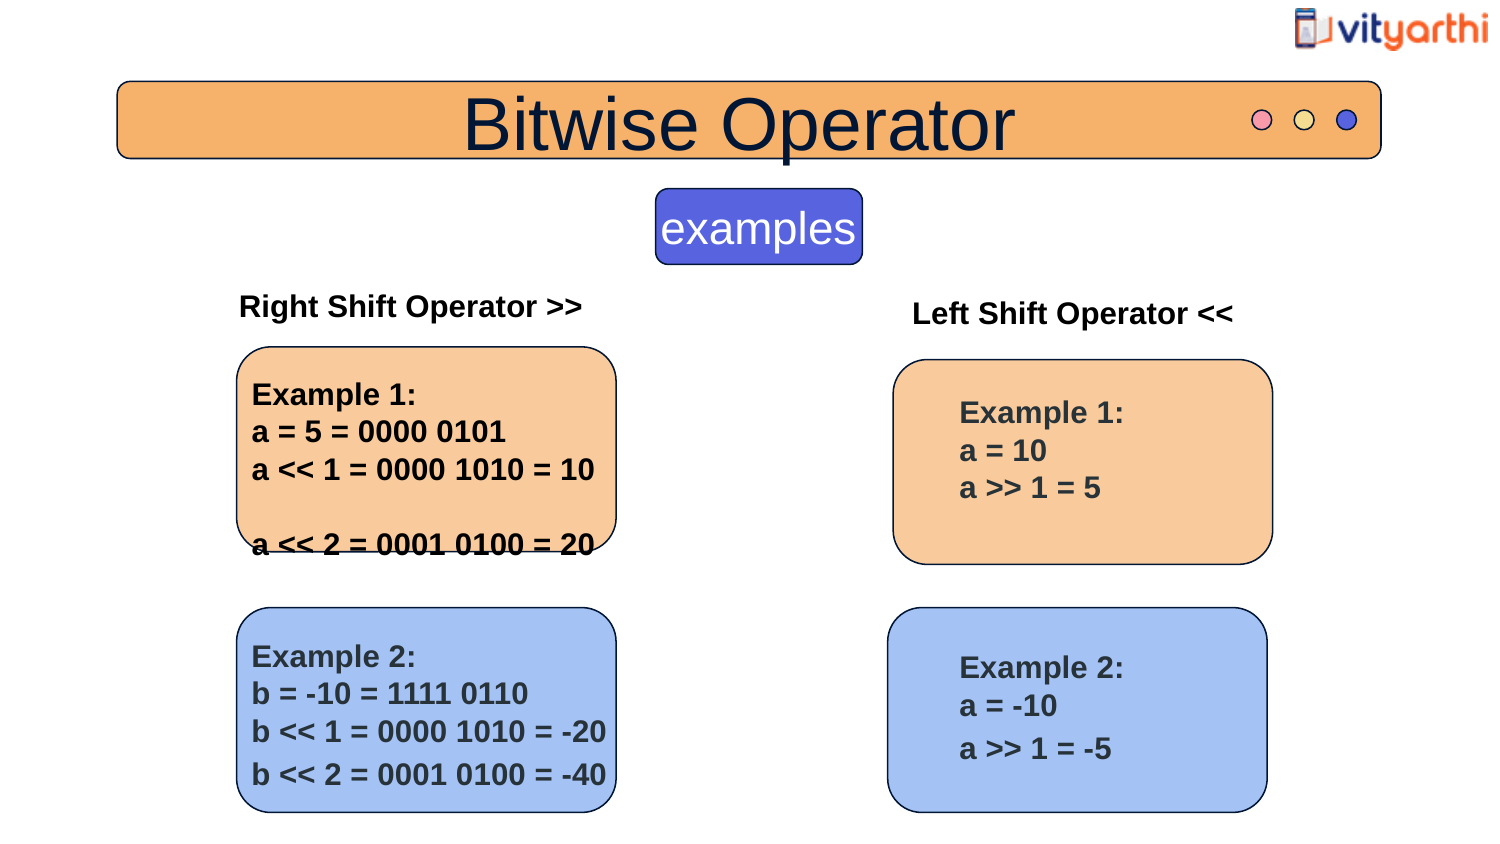

Bitwise Operator

examples
Right Shift Operator >>
Left Shift Operator <<

Example 1:
a = 5 = 0000 0101
a << 1 = 0000 1010 = 10
a << 2 = 0001 0100 = 20

Example 1:
a = 10
a >> 1 = 5

Example 2:
b = -10 = 1111 0110
b << 1 = 0000 1010 = -20
b << 2 = 0001 0100 = -40
Example 2:
a = -10
a >> 1 = -5